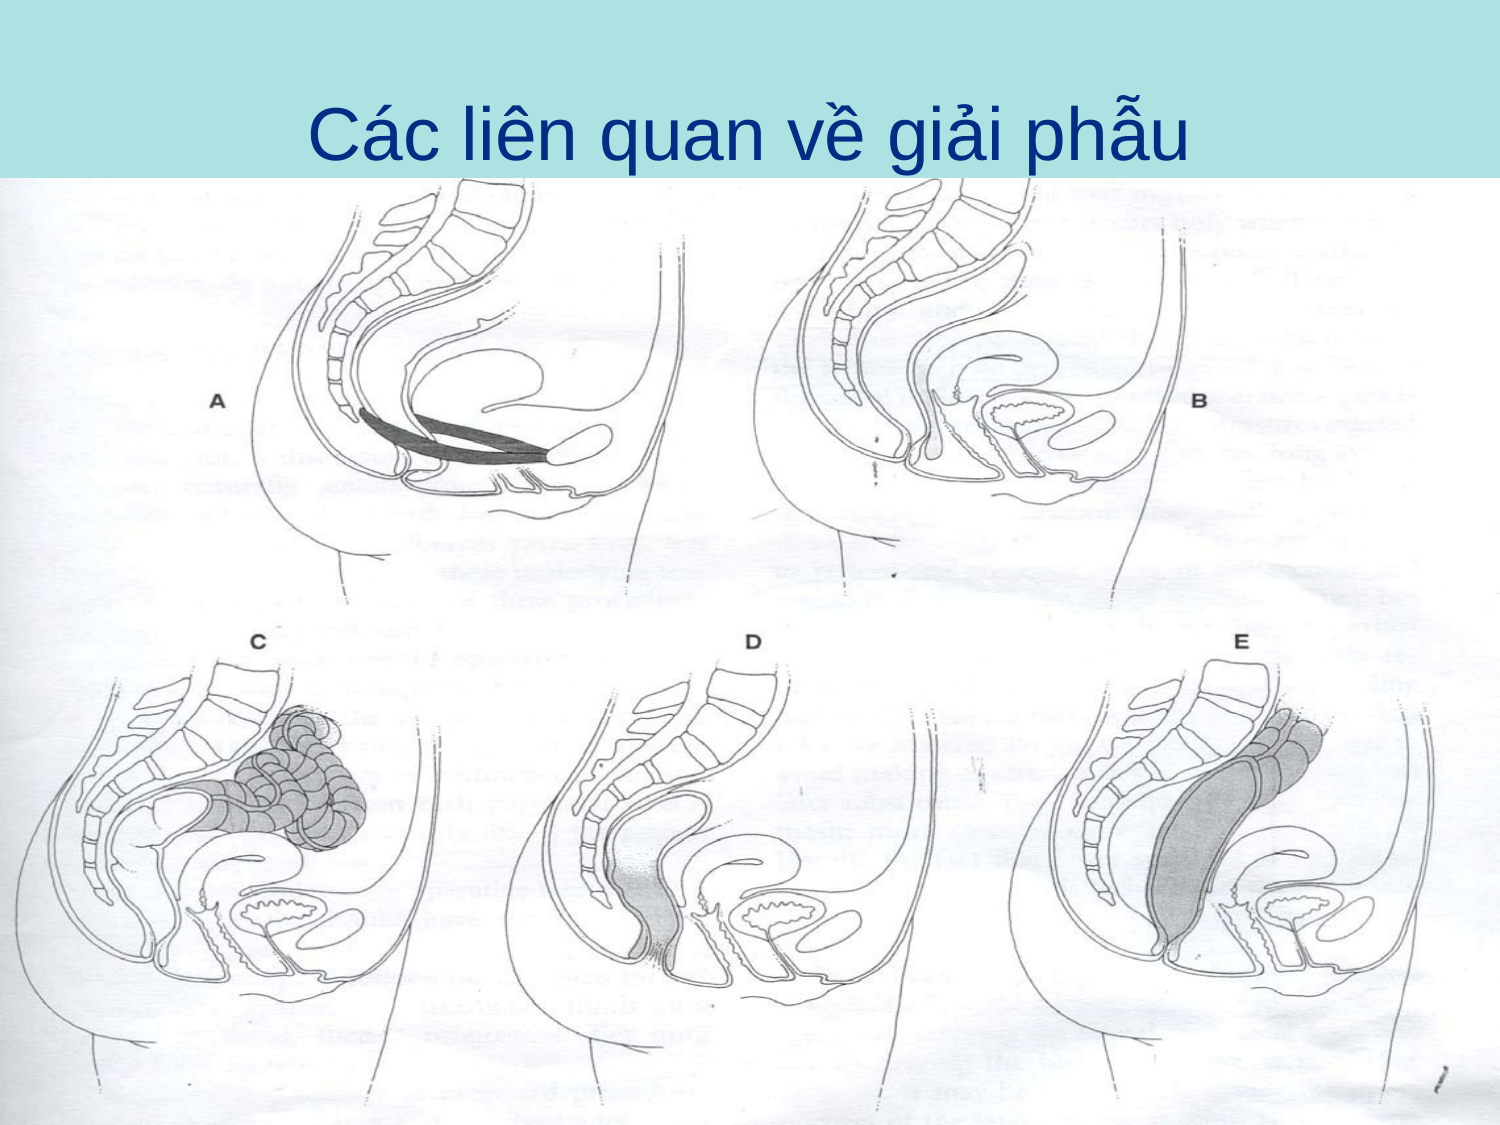

# Các liên quan về giải phẫu